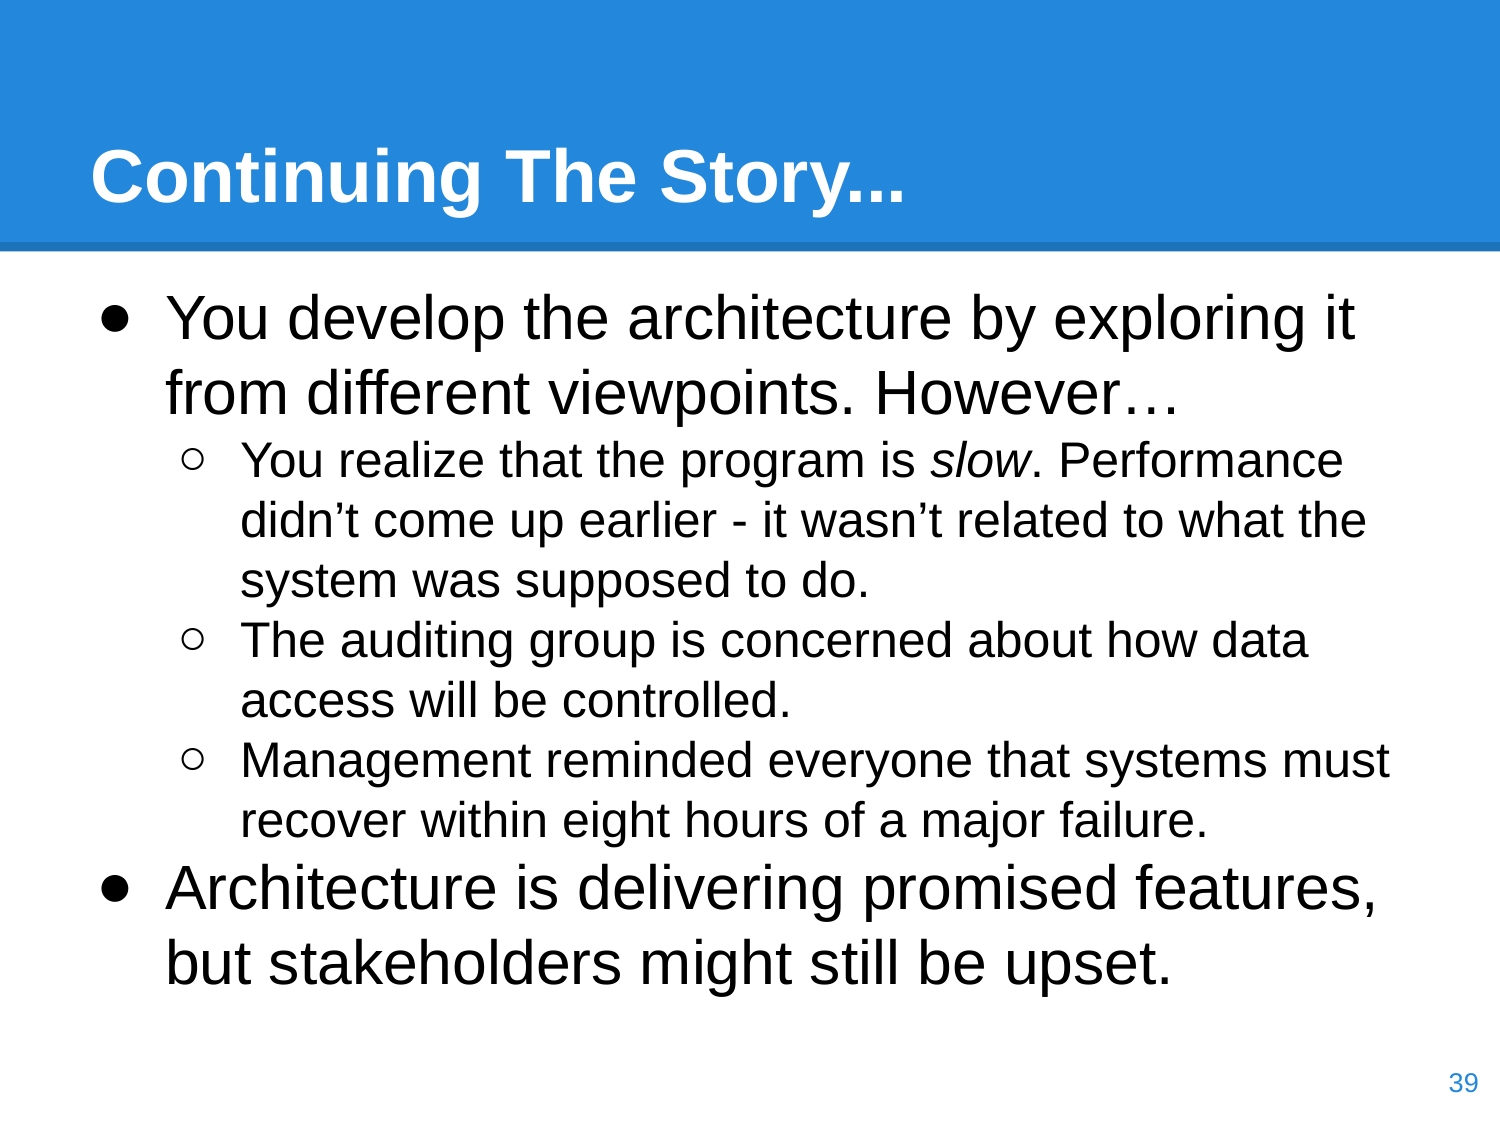

# Continuing The Story...
You develop the architecture by exploring it from different viewpoints. However…
You realize that the program is slow. Performance didn’t come up earlier - it wasn’t related to what the system was supposed to do.
The auditing group is concerned about how data access will be controlled.
Management reminded everyone that systems must recover within eight hours of a major failure.
Architecture is delivering promised features, but stakeholders might still be upset.
39